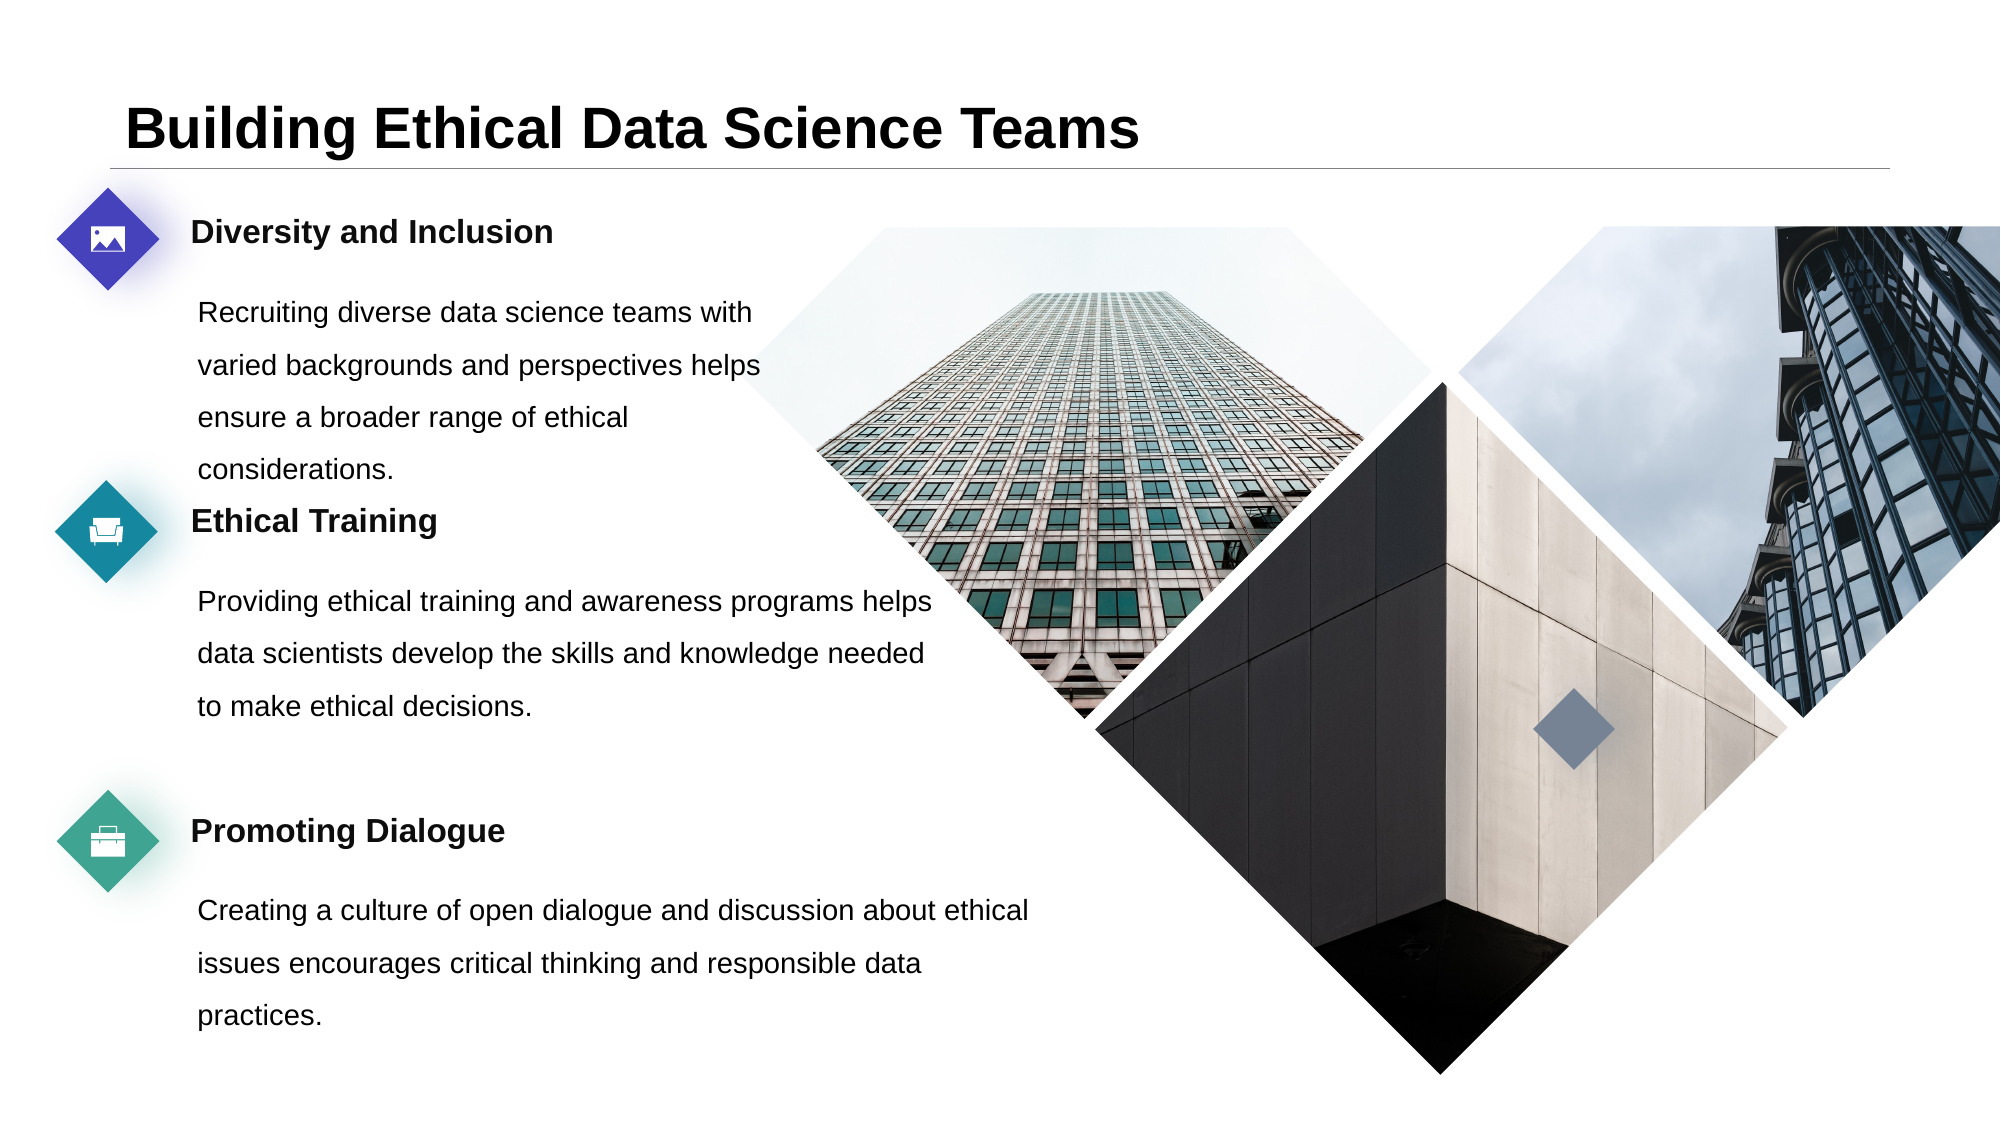

# Building Ethical Data Science Teams

Diversity and Inclusion

Recruiting diverse data science teams with varied backgrounds and perspectives helps ensure a broader range of ethical considerations.

Ethical Training

Providing ethical training and awareness programs helps data scientists develop the skills and knowledge needed to make ethical decisions.

Promoting Dialogue

Creating a culture of open dialogue and discussion about ethical issues encourages critical thinking and responsible data practices.